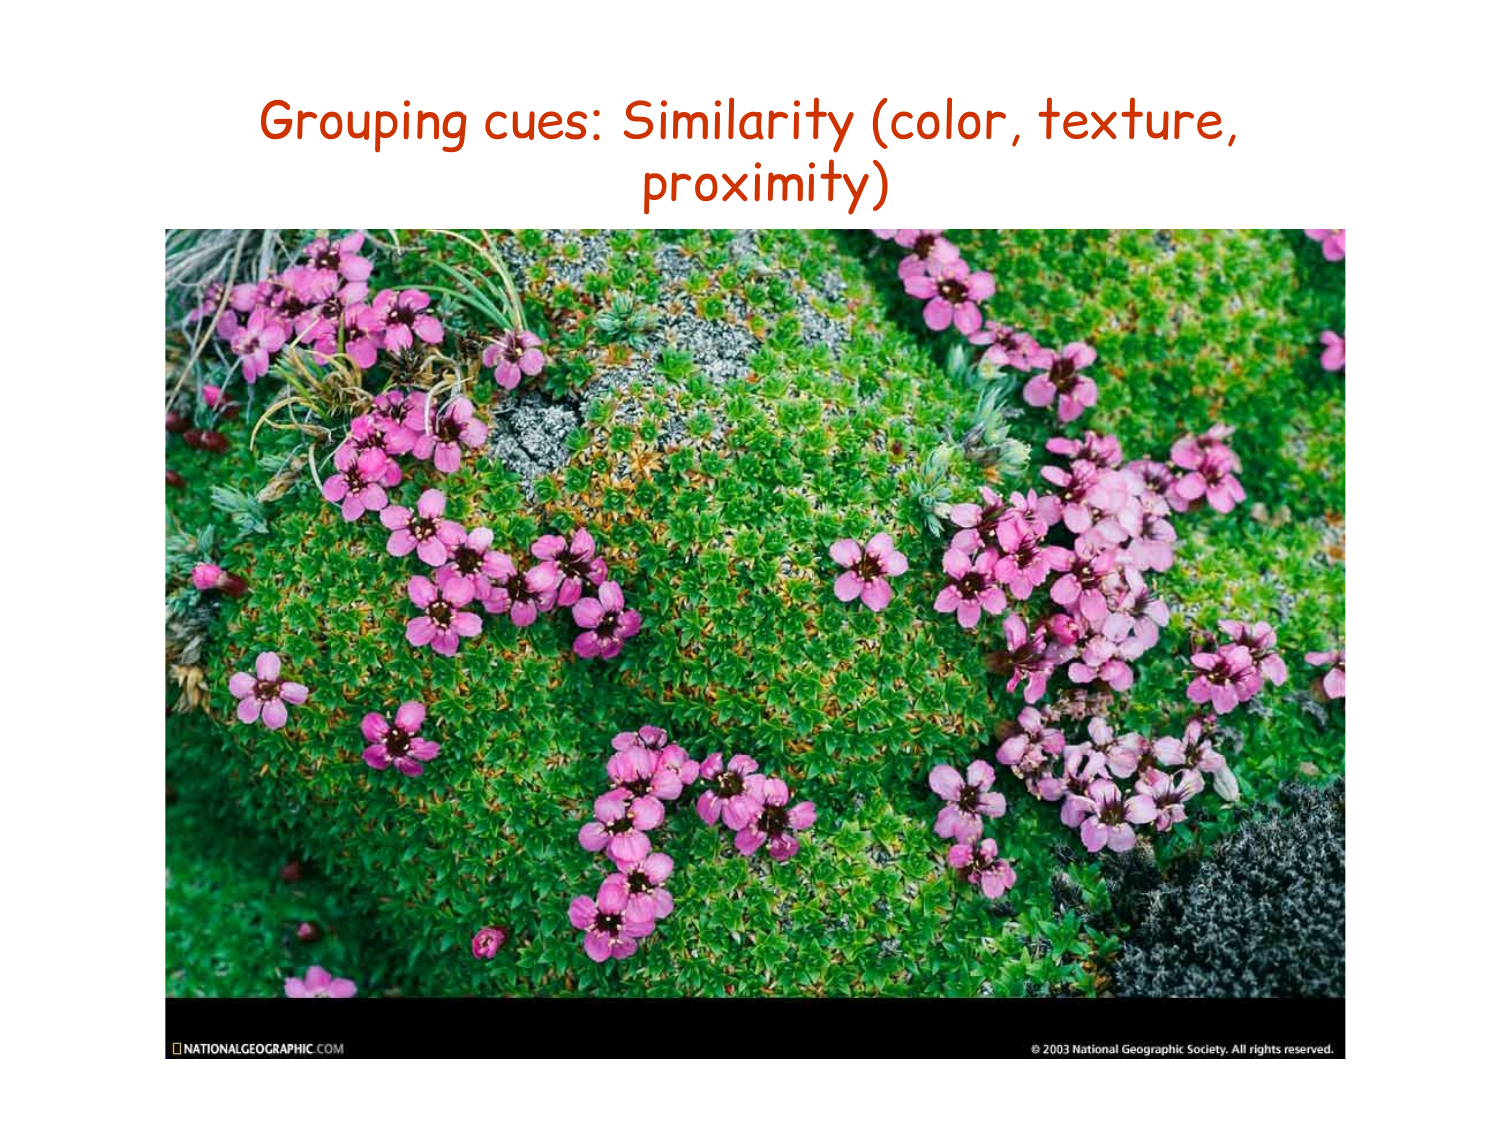

# Grouping cues: Similarity (color, texture,  proximity)